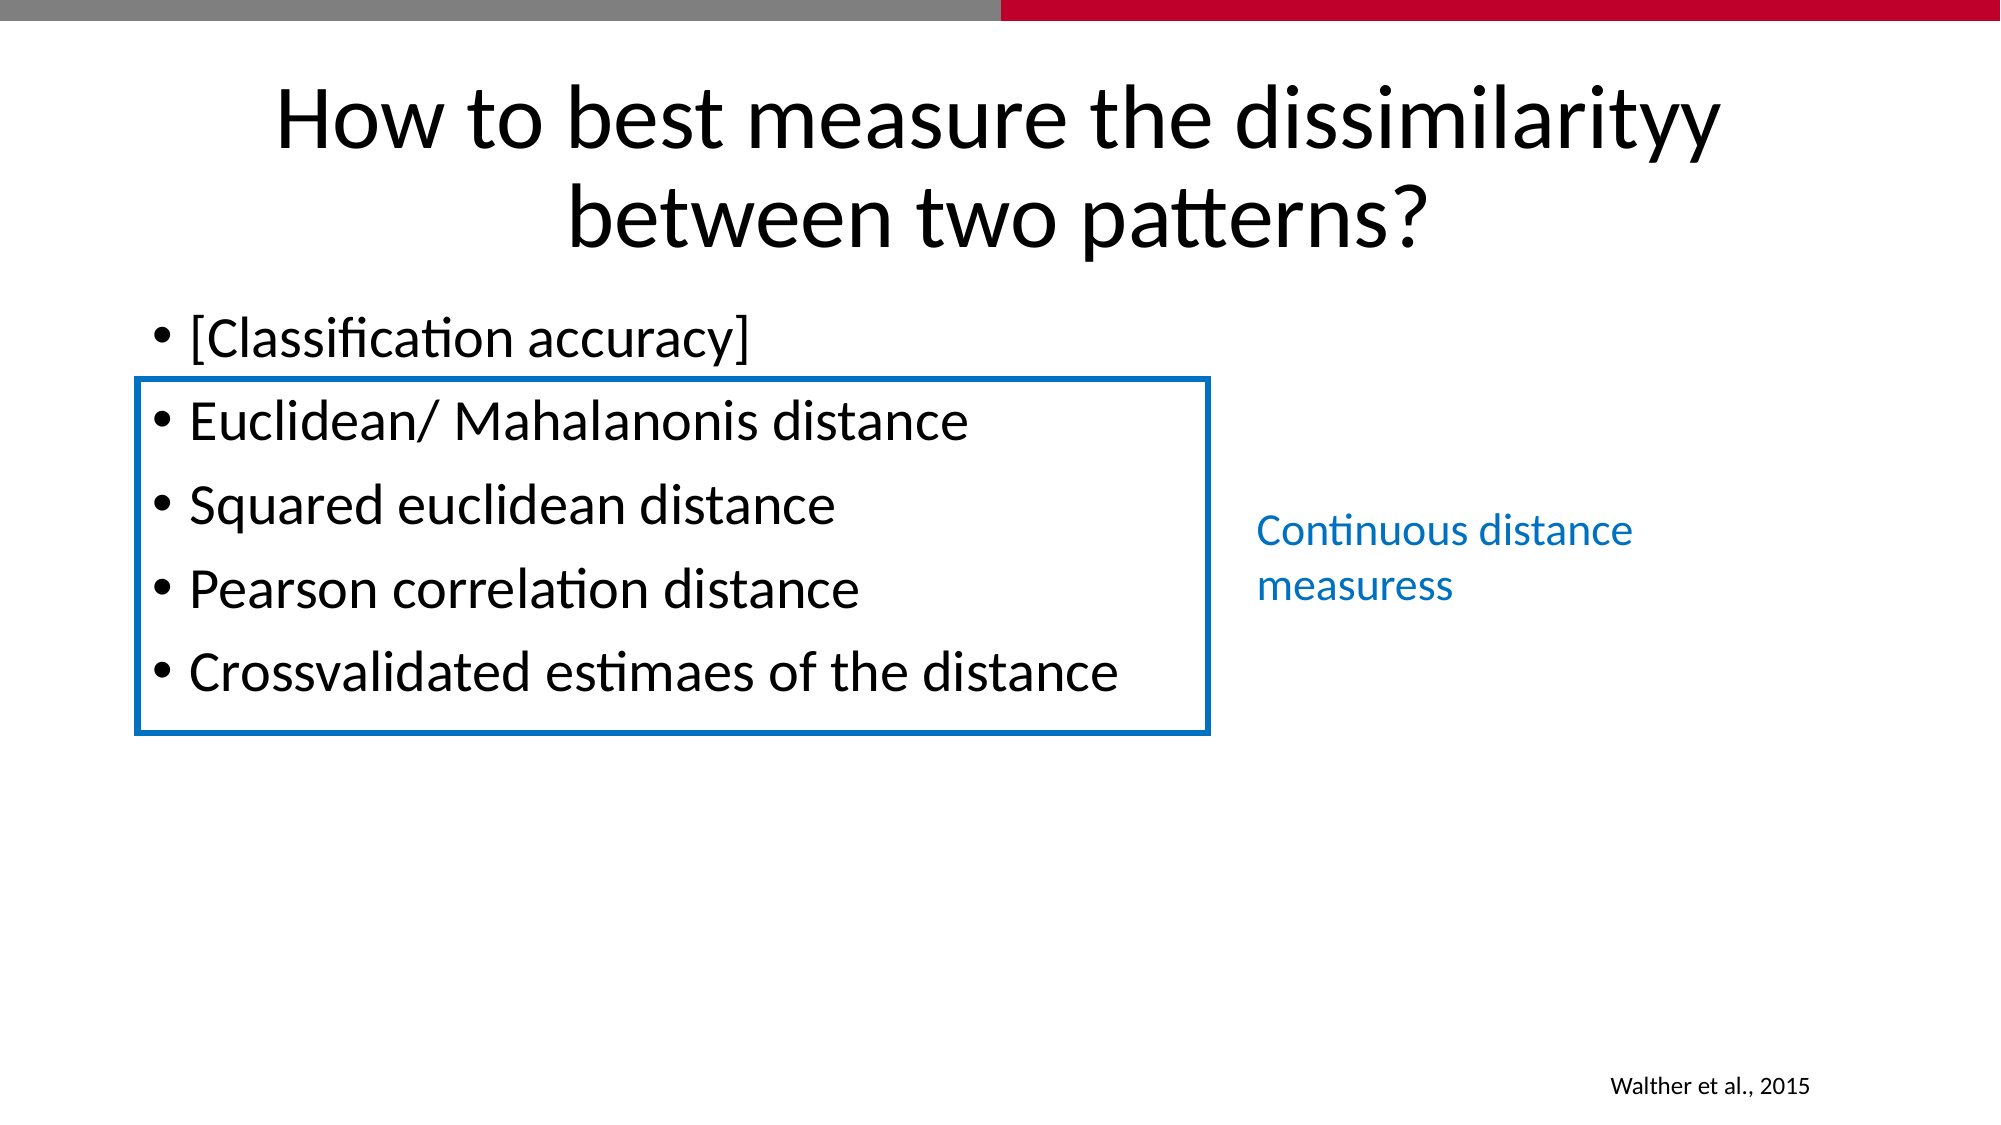

# How to best measure the dissimilarityy between two patterns?
[Classification accuracy]
Euclidean/ Mahalanonis distance
Squared euclidean distance
Pearson correlation distance
Crossvalidated estimaes of the distance

Continuous distance measuress
Walther et al., 2015